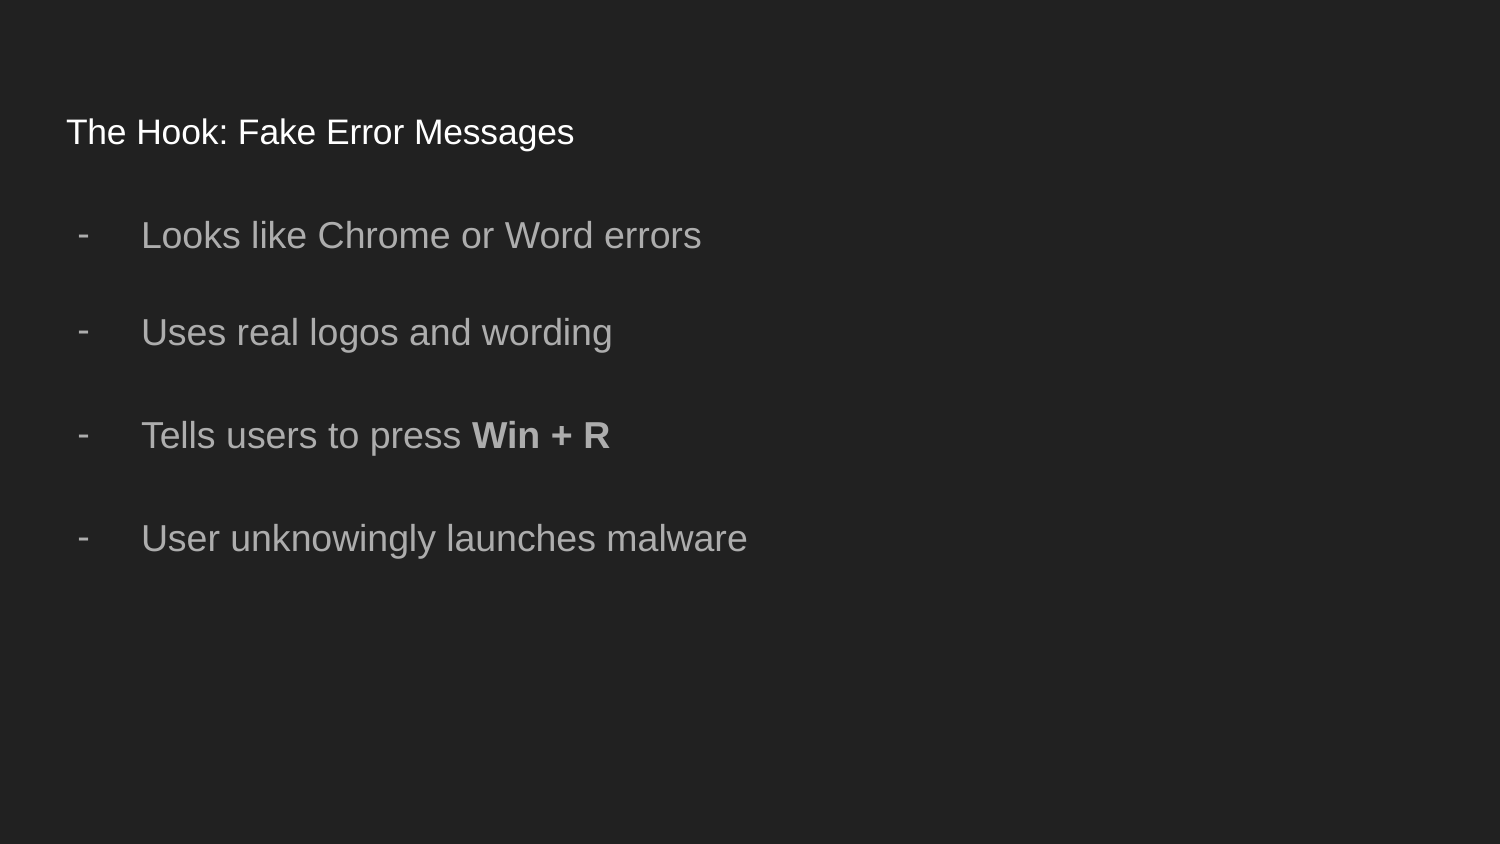

# The Hook: Fake Error Messages
Looks like Chrome or Word errors
Uses real logos and wording
Tells users to press Win + R
User unknowingly launches malware